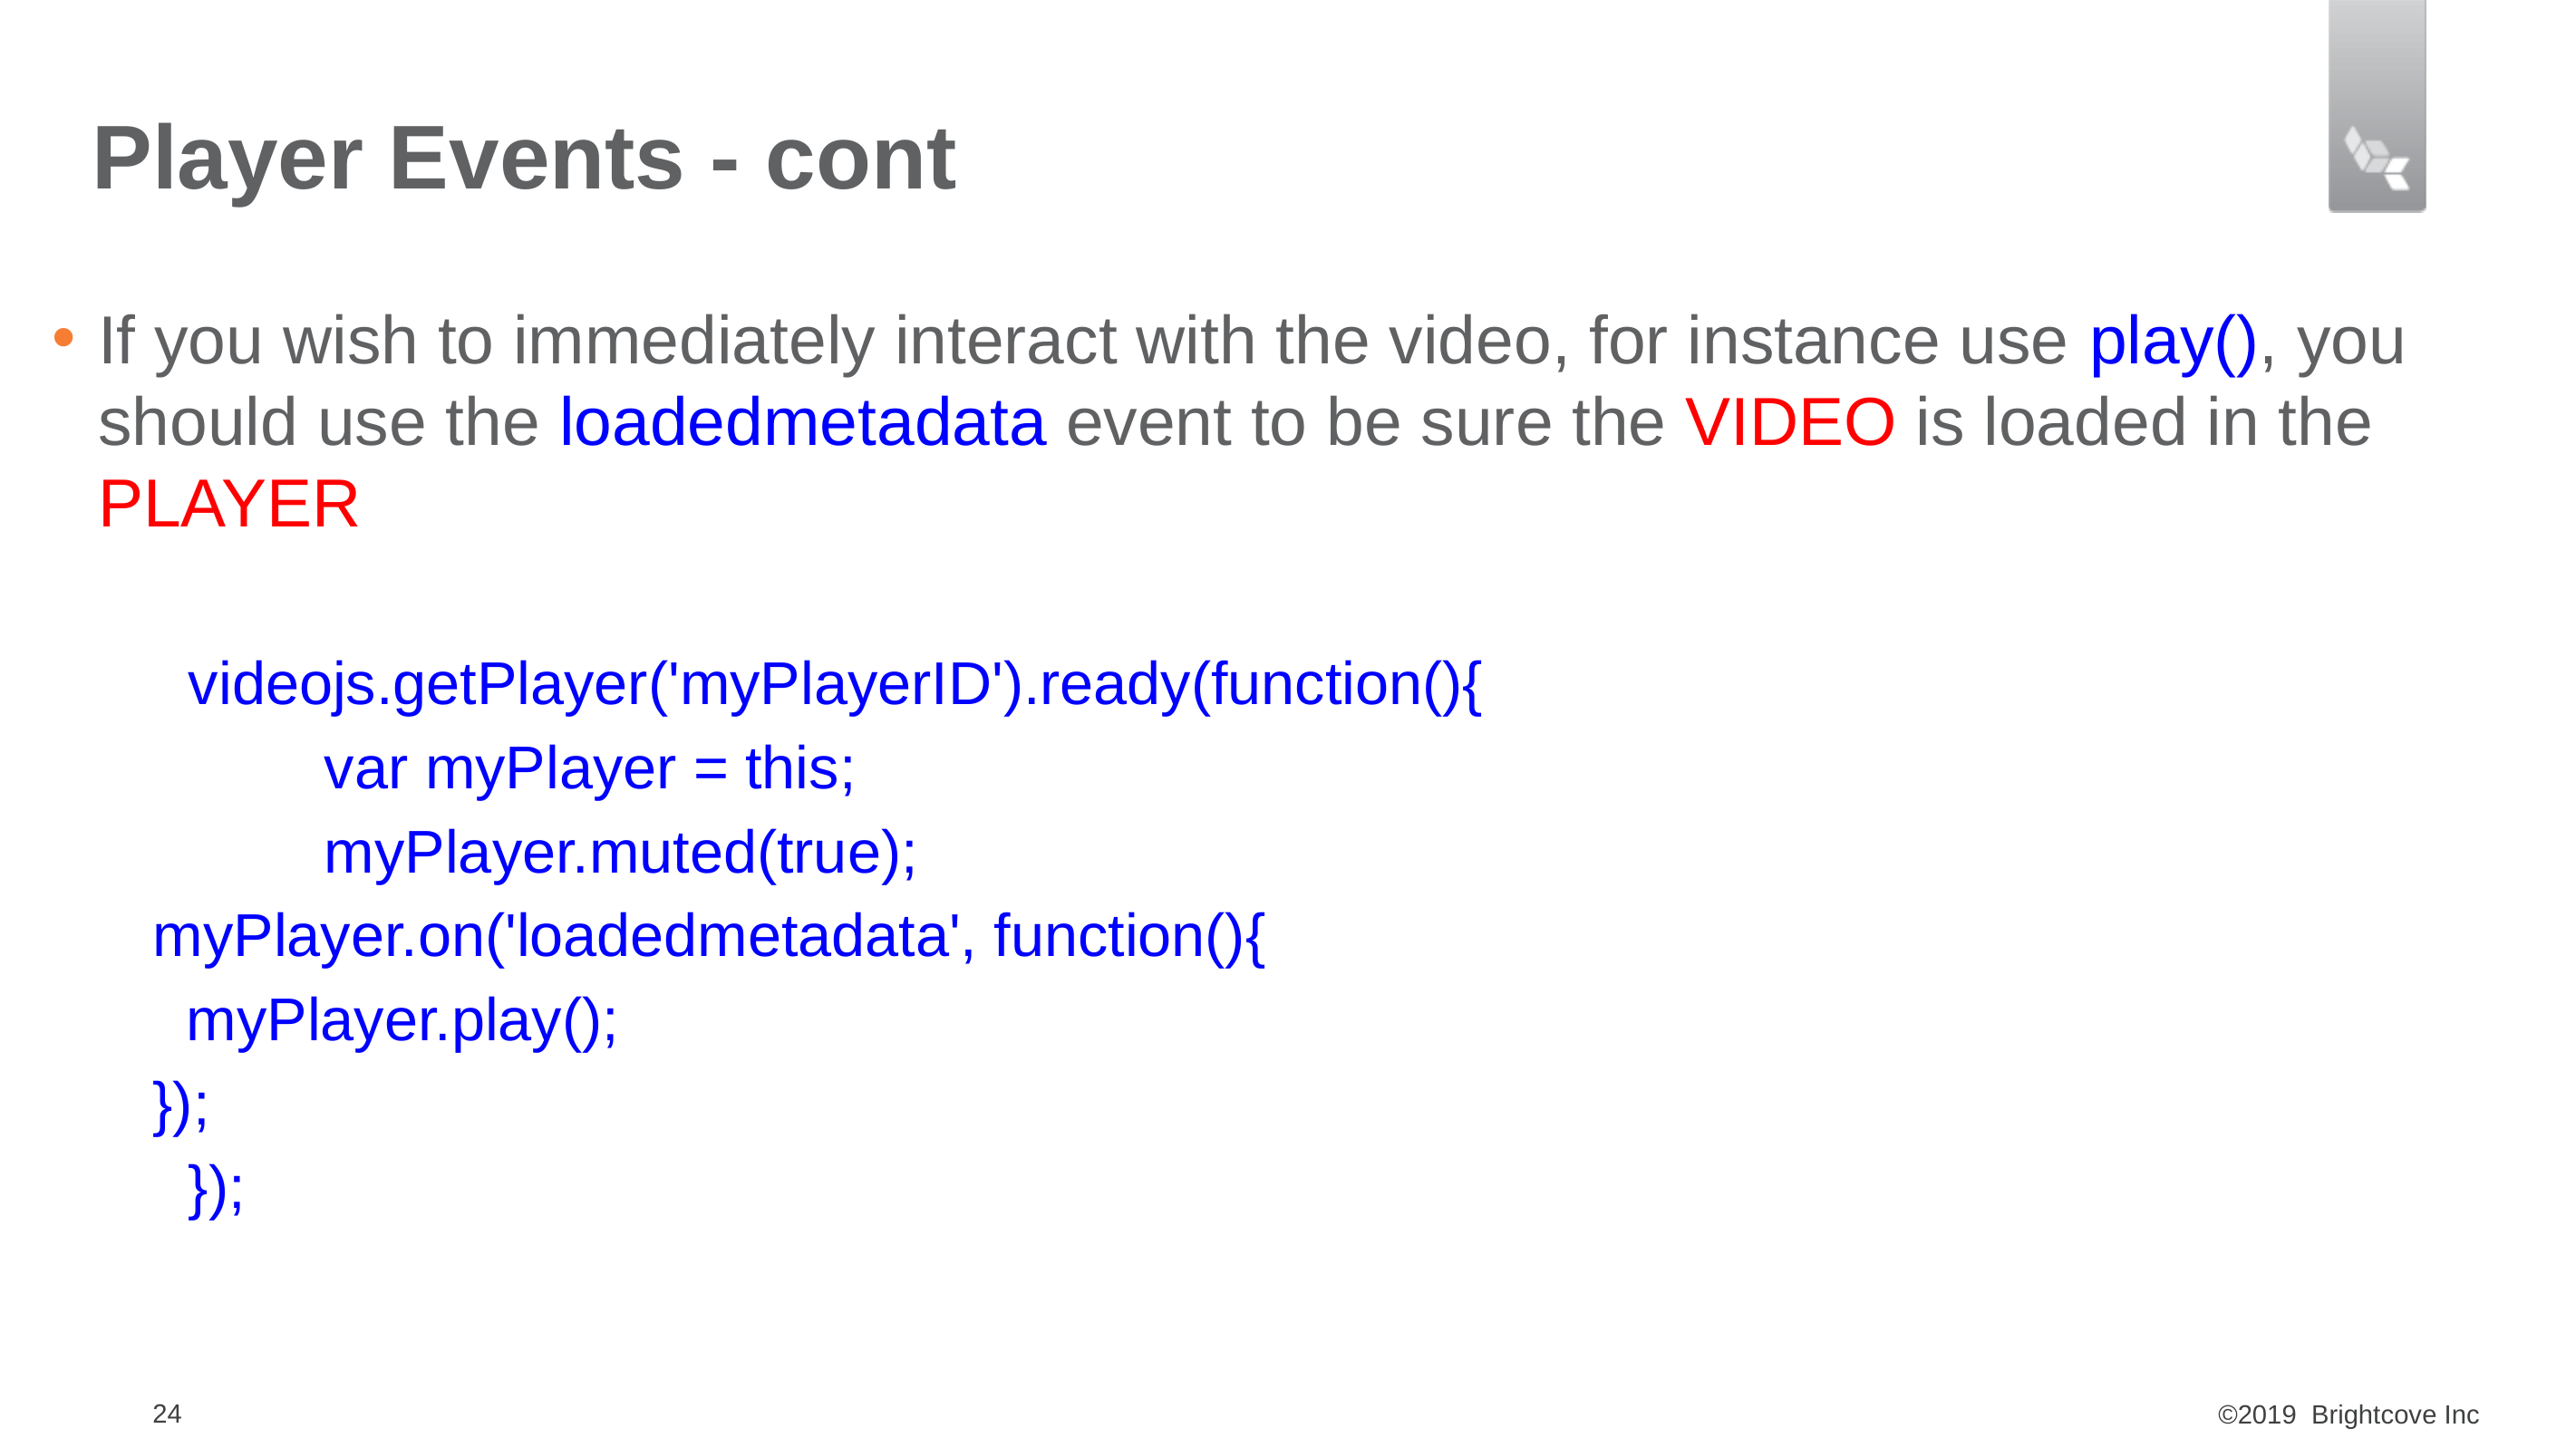

# Player Events - cont
If you wish to immediately interact with the video, for instance use play(), you should use the loadedmetadata event to be sure the VIDEO is loaded in the PLAYER

	videojs.getPlayer('myPlayerID').ready(function(){
  		var myPlayer = this;
		myPlayer.muted(true);
      myPlayer.on('loadedmetadata', function(){
        myPlayer.play();
      });
	});

24